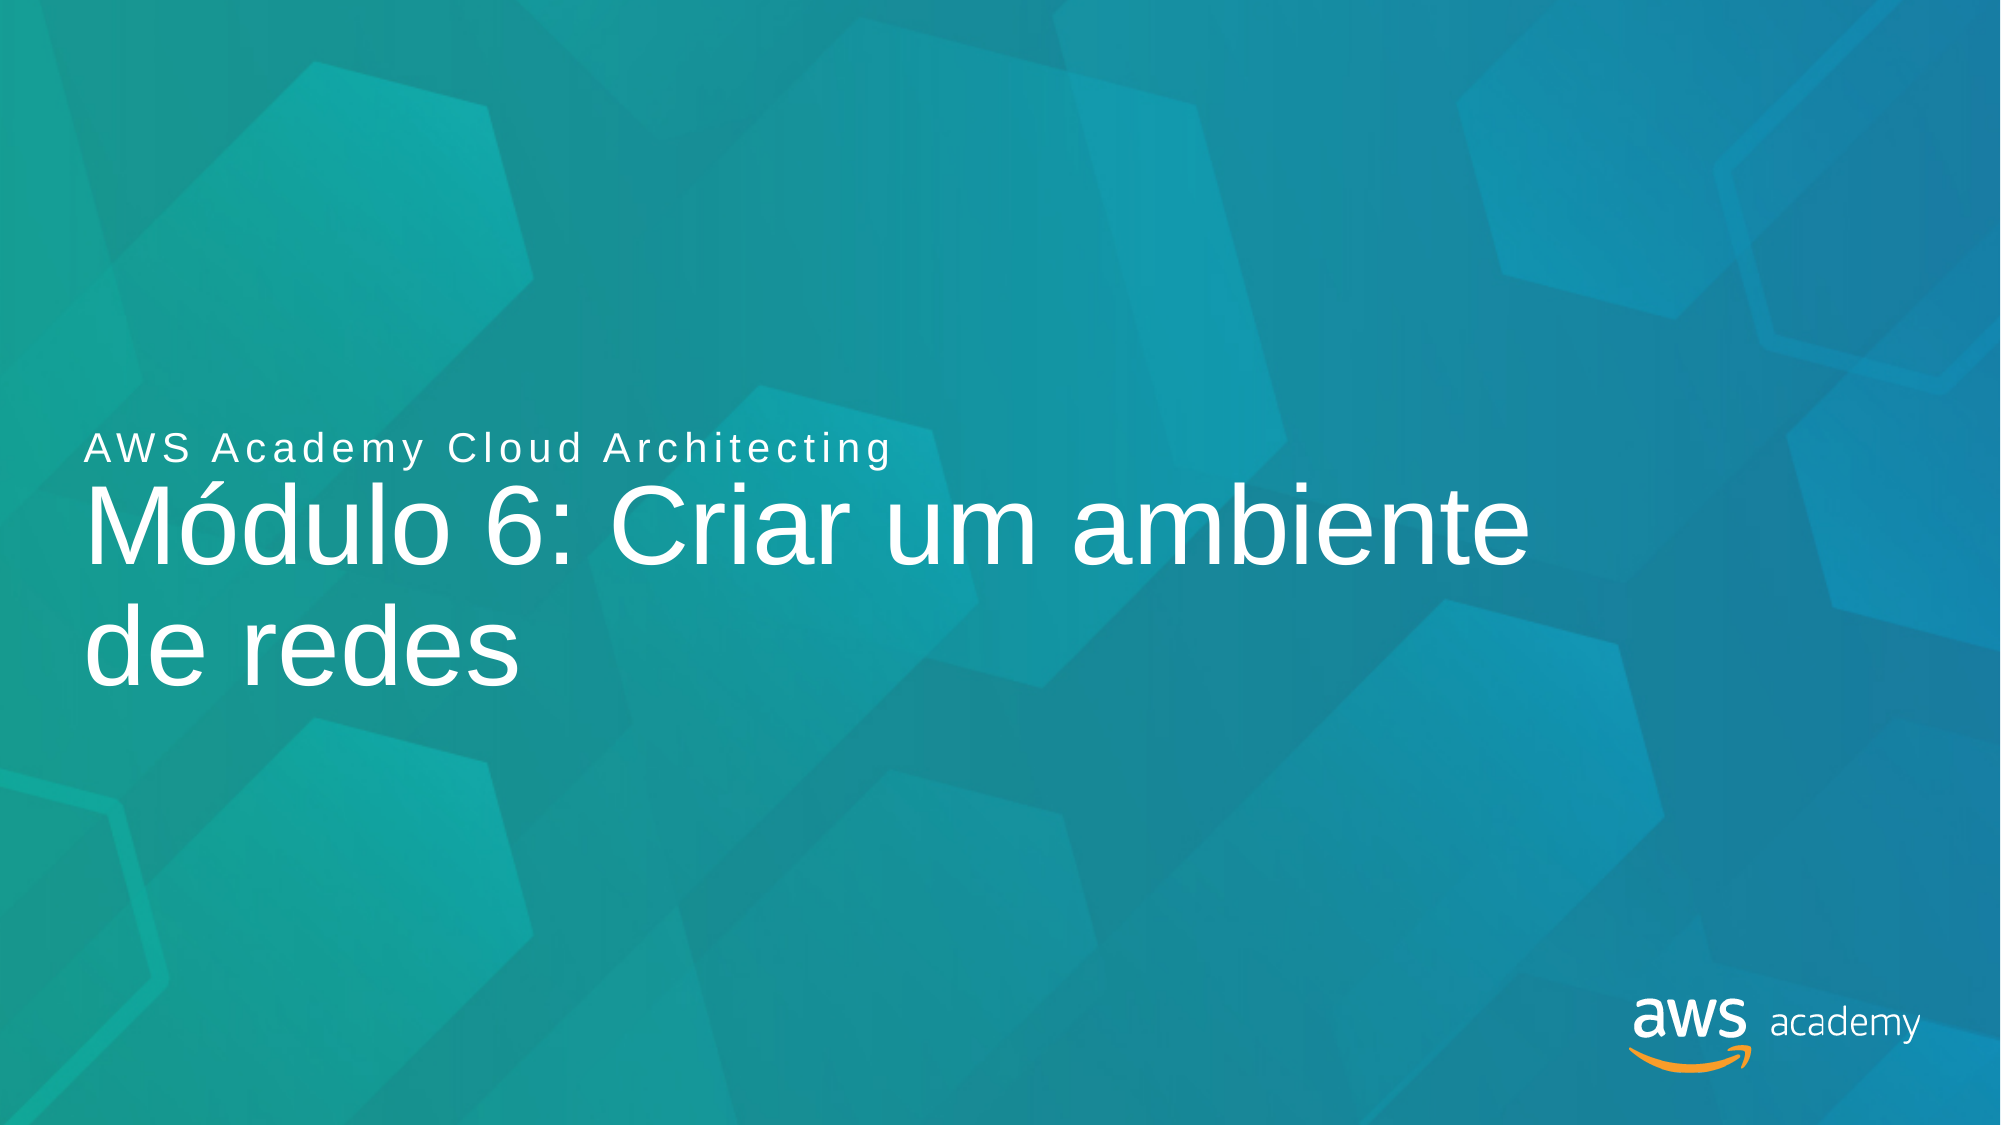

AWS Academy Cloud Architecting
# Módulo 6: Criar um ambiente de redes